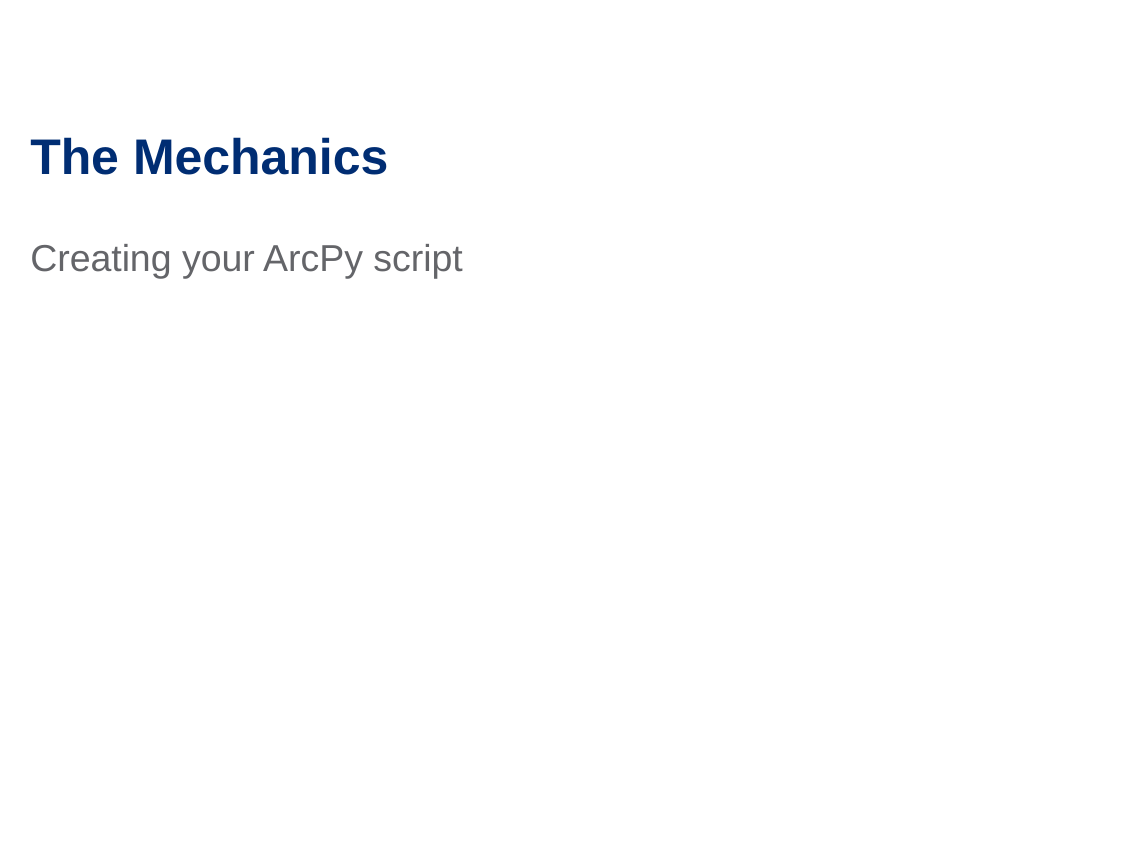

# The Mechanics
Creating your ArcPy script